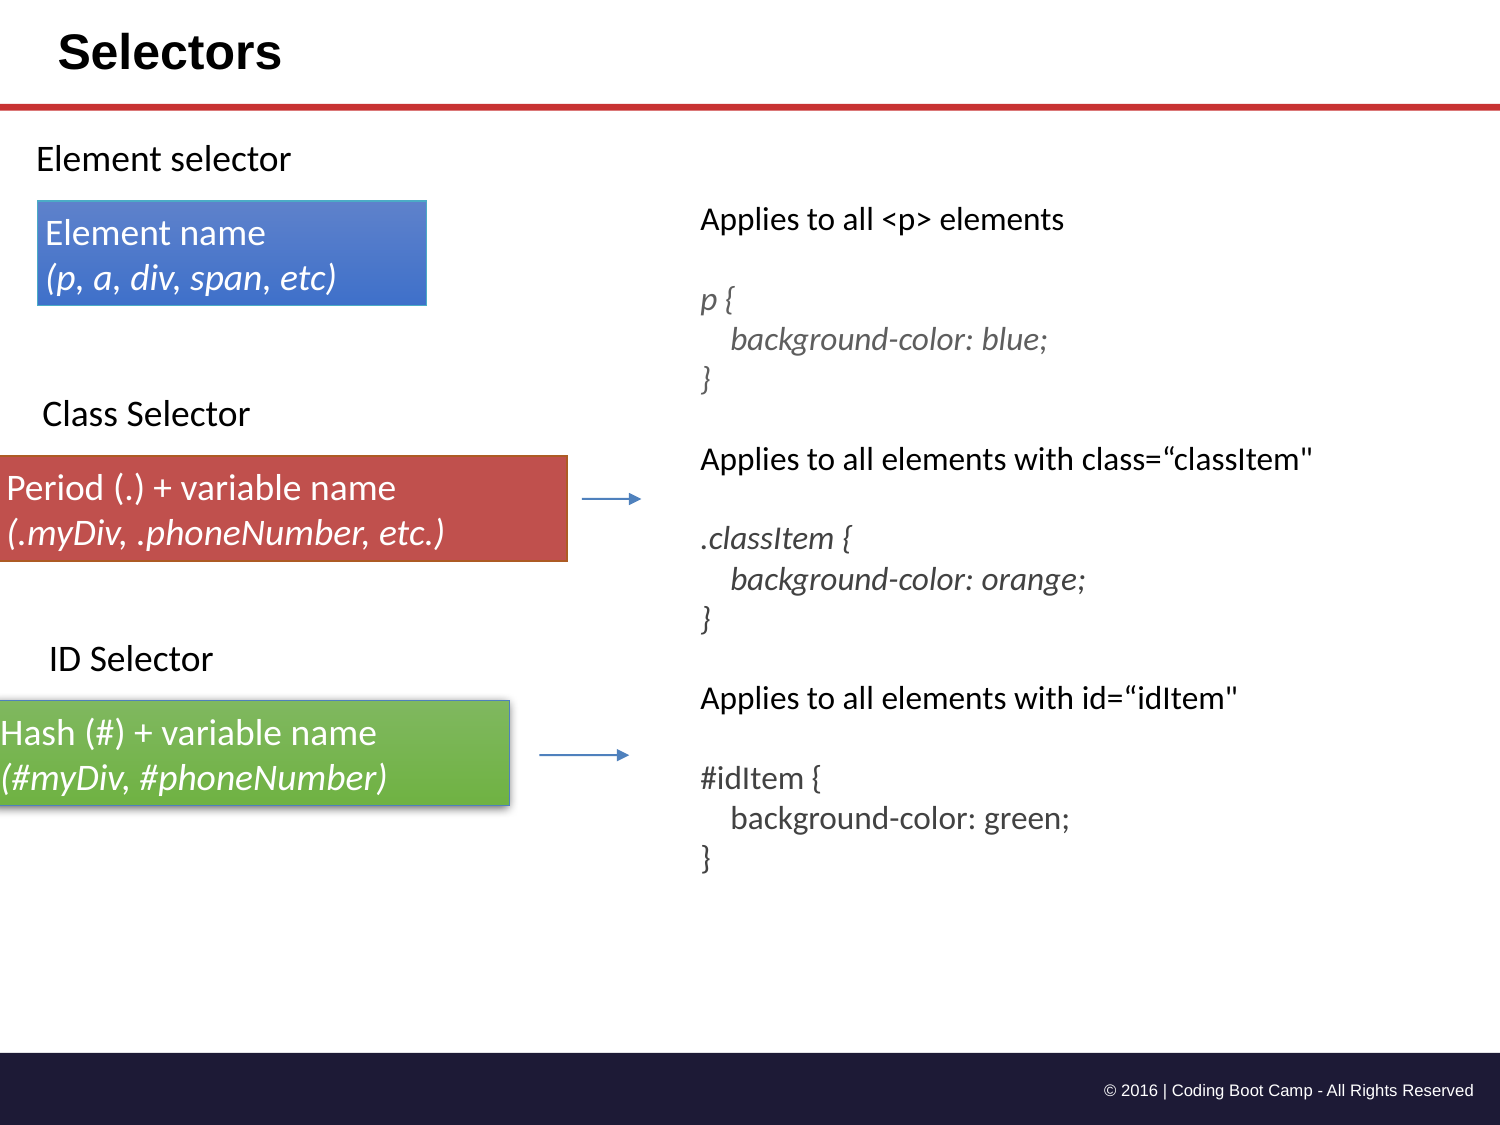

Selectors
Element selector
Applies to all <p> elements

p {
    background-color: blue;
}

Applies to all elements with class=“classItem"

.classItem {
    background-color: orange;
}

Applies to all elements with id=“idItem"

#idItem {
    background-color: green;
}
Element name
(p, a, div, span, etc)
Class Selector
Period (.) + variable name
(.myDiv, .phoneNumber, etc.)

ID Selector
Hash (#) + variable name
(#myDiv, #phoneNumber)